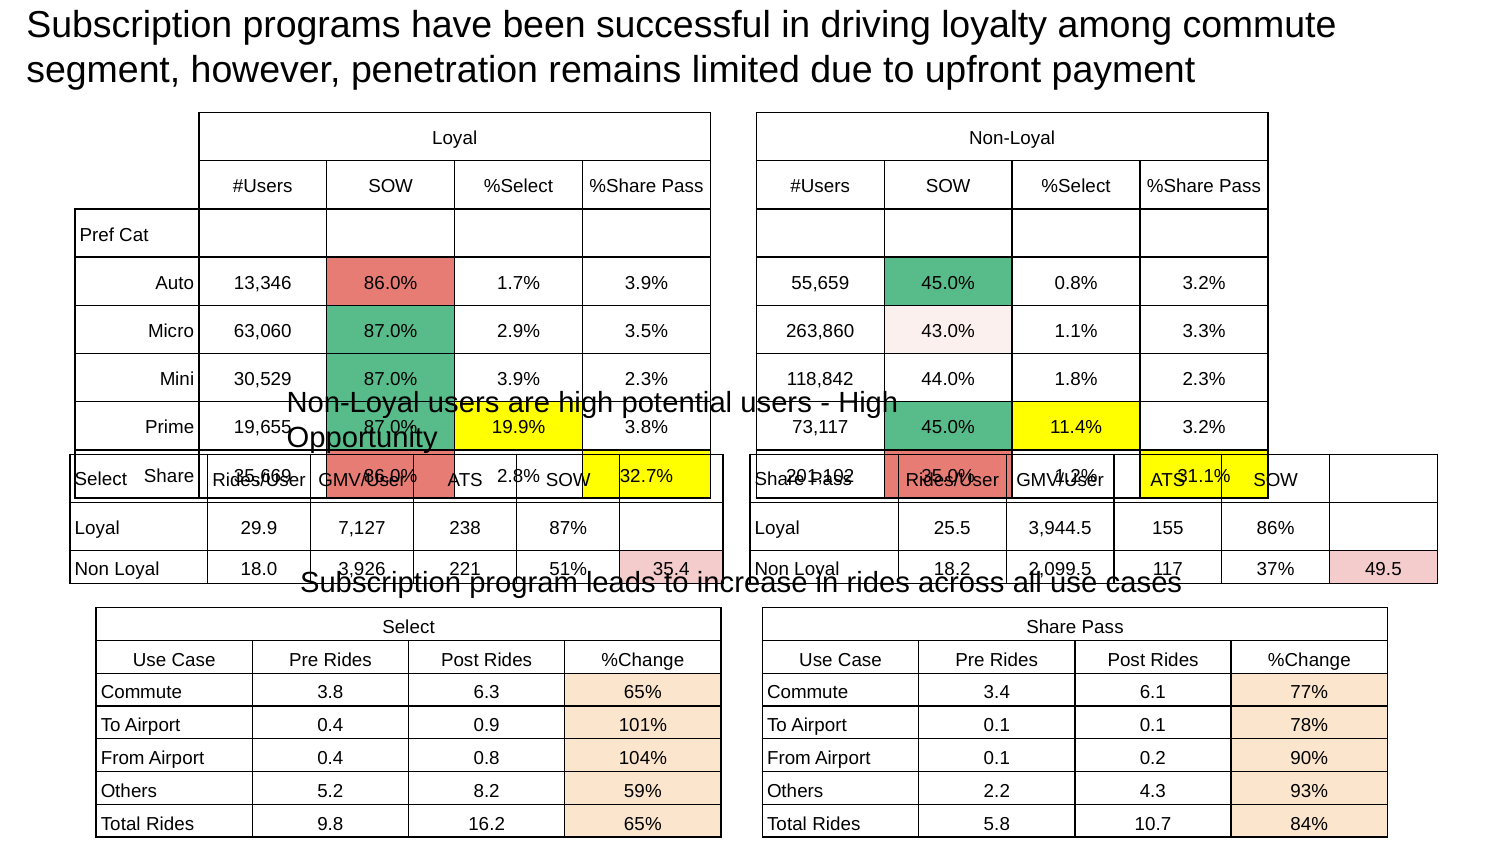

# Subscription programs have been successful in driving loyalty among commute segment, however, penetration remains limited due to upfront payment
|  | Loyal |  |  |  |  | Non-Loyal |  |  |  |
| --- | --- | --- | --- | --- | --- | --- | --- | --- | --- |
|  | #Users | SOW | %Select | %Share Pass |  | #Users | SOW | %Select | %Share Pass |
| Pref Cat |  |  |  |  |  |  |  |  |  |
| Auto | 13,346 | 86.0% | 1.7% | 3.9% |  | 55,659 | 45.0% | 0.8% | 3.2% |
| Micro | 63,060 | 87.0% | 2.9% | 3.5% |  | 263,860 | 43.0% | 1.1% | 3.3% |
| Mini | 30,529 | 87.0% | 3.9% | 2.3% |  | 118,842 | 44.0% | 1.8% | 2.3% |
| Prime | 19,655 | 87.0% | 19.9% | 3.8% |  | 73,117 | 45.0% | 11.4% | 3.2% |
| Share | 35,669 | 86.0% | 2.8% | 32.7% |  | 201,102 | 35.0% | 1.2% | 31.1% |

Non-Loyal users are high potential users - High Opportunity
| Select | Rides/User | GMV/User | ATS | SOW |  |
| --- | --- | --- | --- | --- | --- |
| Loyal | 29.9 | 7,127 | 238 | 87% |  |
| Non Loyal | 18.0 | 3,926 | 221 | 51% | 35.4 |
| Share Pass | Rides/User | GMV/User | ATS | SOW |  |
| --- | --- | --- | --- | --- | --- |
| Loyal | 25.5 | 3,944.5 | 155 | 86% |  |
| Non Loyal | 18.2 | 2,099.5 | 117 | 37% | 49.5 |
Subscription program leads to increase in rides across all use cases
| Select |  |  |  |
| --- | --- | --- | --- |
| Use Case | Pre Rides | Post Rides | %Change |
| Commute | 3.8 | 6.3 | 65% |
| To Airport | 0.4 | 0.9 | 101% |
| From Airport | 0.4 | 0.8 | 104% |
| Others | 5.2 | 8.2 | 59% |
| Total Rides | 9.8 | 16.2 | 65% |
| Share Pass |  |  |  |
| --- | --- | --- | --- |
| Use Case | Pre Rides | Post Rides | %Change |
| Commute | 3.4 | 6.1 | 77% |
| To Airport | 0.1 | 0.1 | 78% |
| From Airport | 0.1 | 0.2 | 90% |
| Others | 2.2 | 4.3 | 93% |
| Total Rides | 5.8 | 10.7 | 84% |